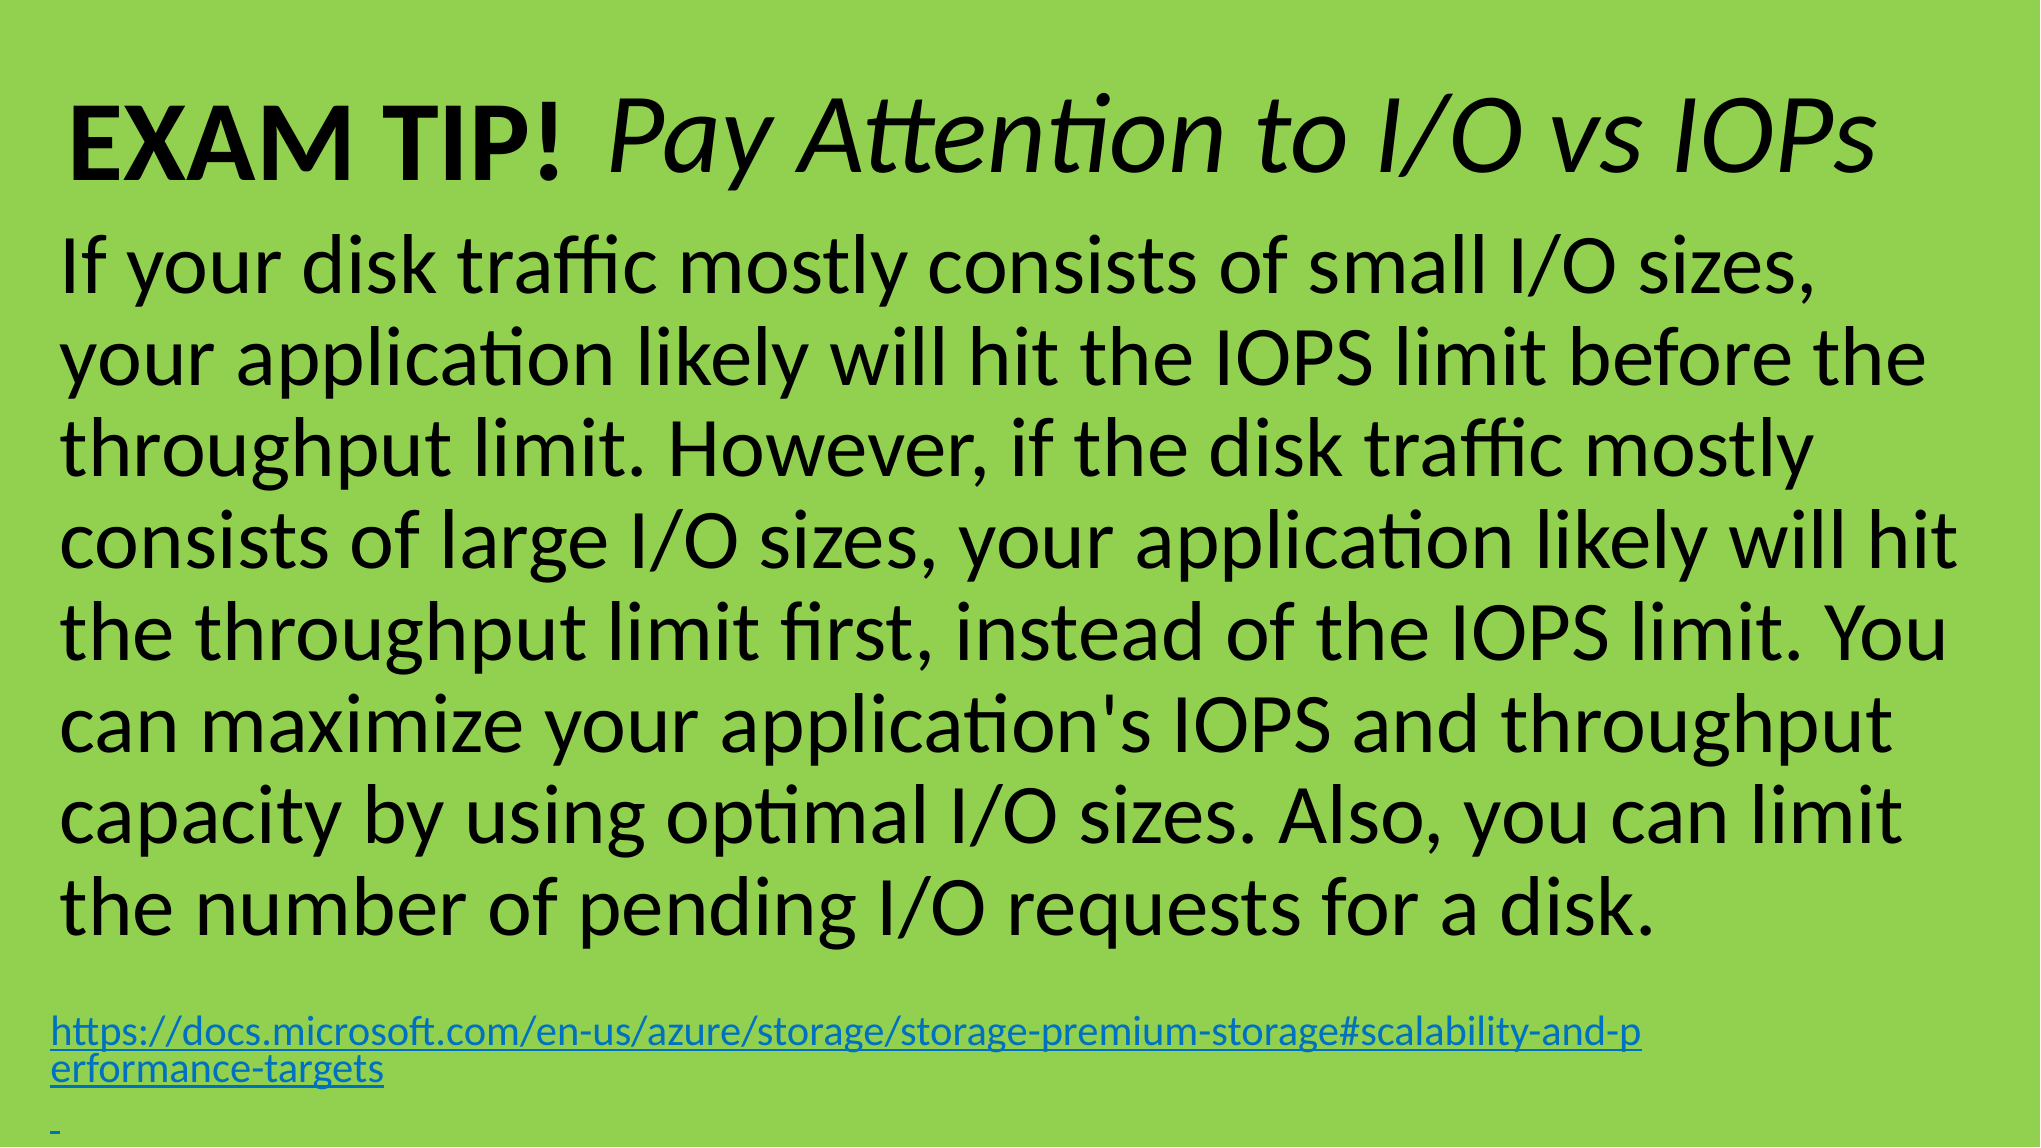

# Pay Attention to I/O vs IOPs
If your disk traffic mostly consists of small I/O sizes, your application likely will hit the IOPS limit before the throughput limit. However, if the disk traffic mostly consists of large I/O sizes, your application likely will hit the throughput limit first, instead of the IOPS limit. You can maximize your application's IOPS and throughput capacity by using optimal I/O sizes. Also, you can limit the number of pending I/O requests for a disk.
https://docs.microsoft.com/en-us/azure/storage/storage-premium-storage#scalability-and-performance-targets